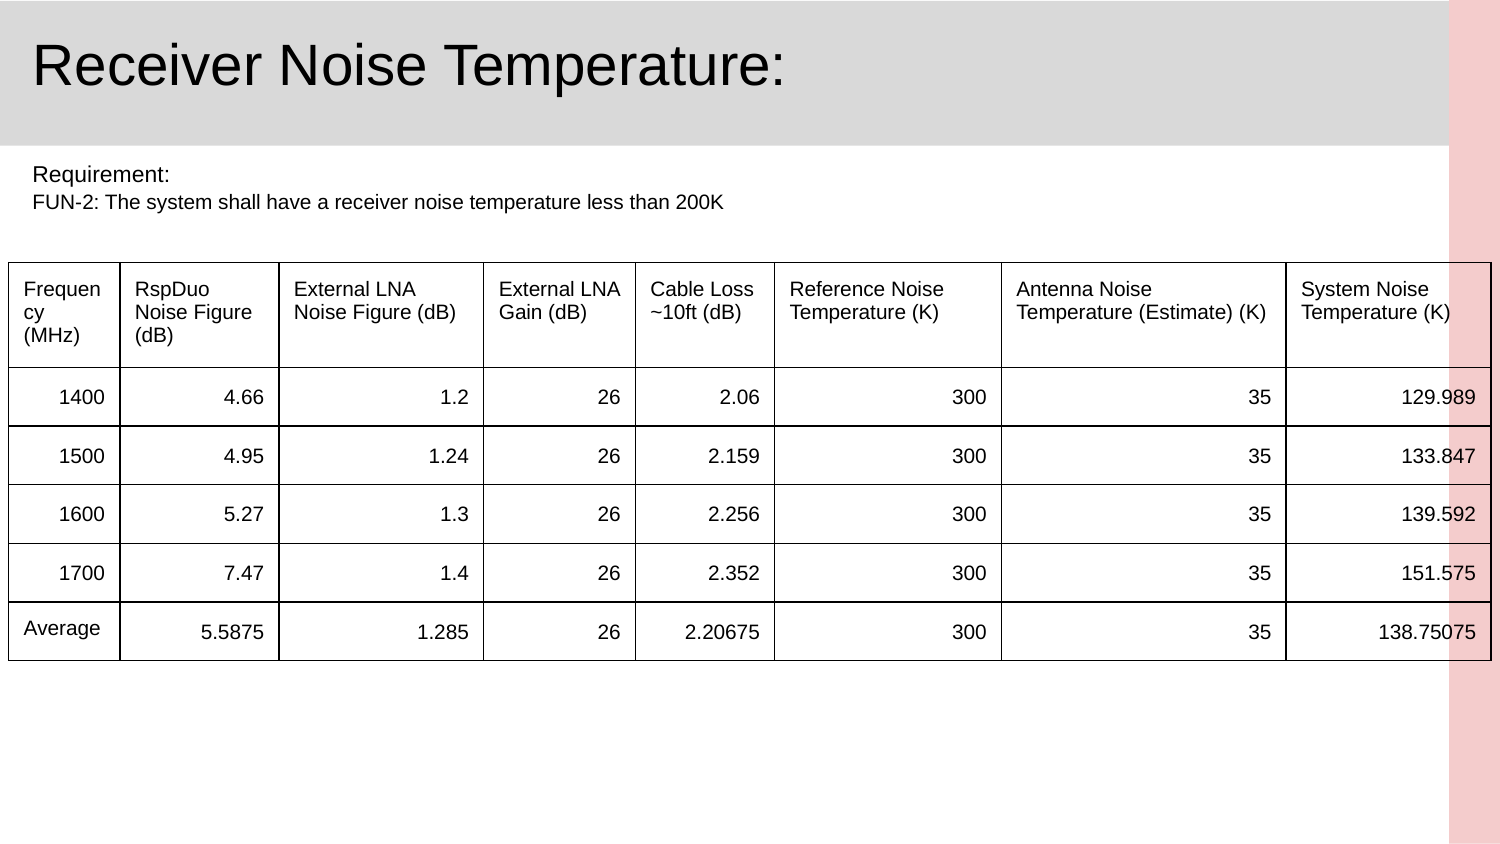

Receiver Noise Temperature:
Requirement:
FUN-2: The system shall have a receiver noise temperature less than 200K
| Frequency (MHz) | RspDuo Noise Figure (dB) | External LNA Noise Figure (dB) | External LNA Gain (dB) | Cable Loss ~10ft (dB) | Reference Noise Temperature (K) | Antenna Noise Temperature (Estimate) (K) | System Noise Temperature (K) |
| --- | --- | --- | --- | --- | --- | --- | --- |
| 1400 | 4.66 | 1.2 | 26 | 2.06 | 300 | 35 | 129.989 |
| 1500 | 4.95 | 1.24 | 26 | 2.159 | 300 | 35 | 133.847 |
| 1600 | 5.27 | 1.3 | 26 | 2.256 | 300 | 35 | 139.592 |
| 1700 | 7.47 | 1.4 | 26 | 2.352 | 300 | 35 | 151.575 |
| Average | 5.5875 | 1.285 | 26 | 2.20675 | 300 | 35 | 138.75075 |